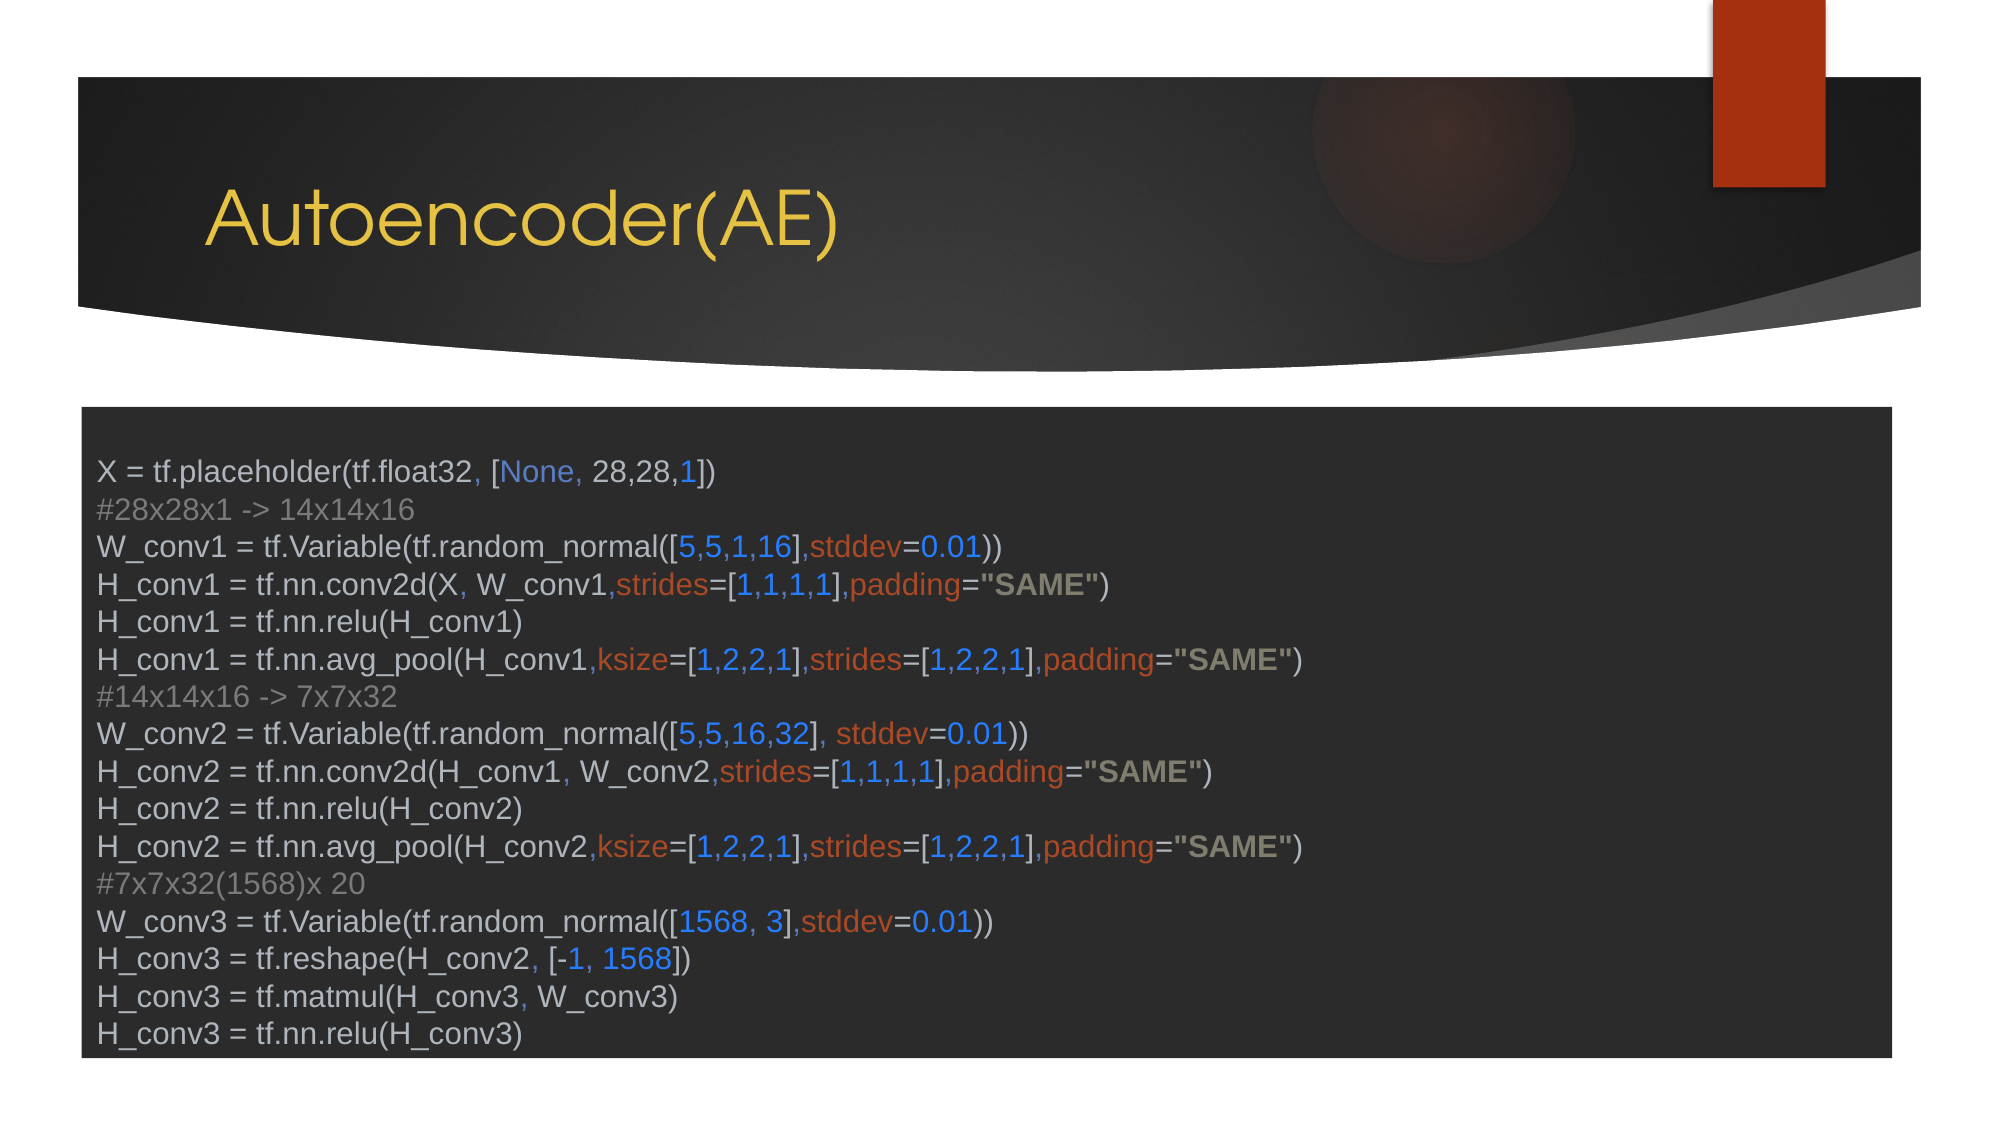

# Autoencoder(AE)
X = tf.placeholder(tf.float32, [None, 28,28,1])
#28x28x1 -> 14x14x16
W_conv1 = tf.Variable(tf.random_normal([5,5,1,16],stddev=0.01))
H_conv1 = tf.nn.conv2d(X, W_conv1,strides=[1,1,1,1],padding="SAME")
H_conv1 = tf.nn.relu(H_conv1)
H_conv1 = tf.nn.avg_pool(H_conv1,ksize=[1,2,2,1],strides=[1,2,2,1],padding="SAME")
#14x14x16 -> 7x7x32
W_conv2 = tf.Variable(tf.random_normal([5,5,16,32], stddev=0.01))
H_conv2 = tf.nn.conv2d(H_conv1, W_conv2,strides=[1,1,1,1],padding="SAME")
H_conv2 = tf.nn.relu(H_conv2)
H_conv2 = tf.nn.avg_pool(H_conv2,ksize=[1,2,2,1],strides=[1,2,2,1],padding="SAME")
#7x7x32(1568)x 20
W_conv3 = tf.Variable(tf.random_normal([1568, 3],stddev=0.01))
H_conv3 = tf.reshape(H_conv2, [-1, 1568])
H_conv3 = tf.matmul(H_conv3, W_conv3)
H_conv3 = tf.nn.relu(H_conv3)
Tensorflow